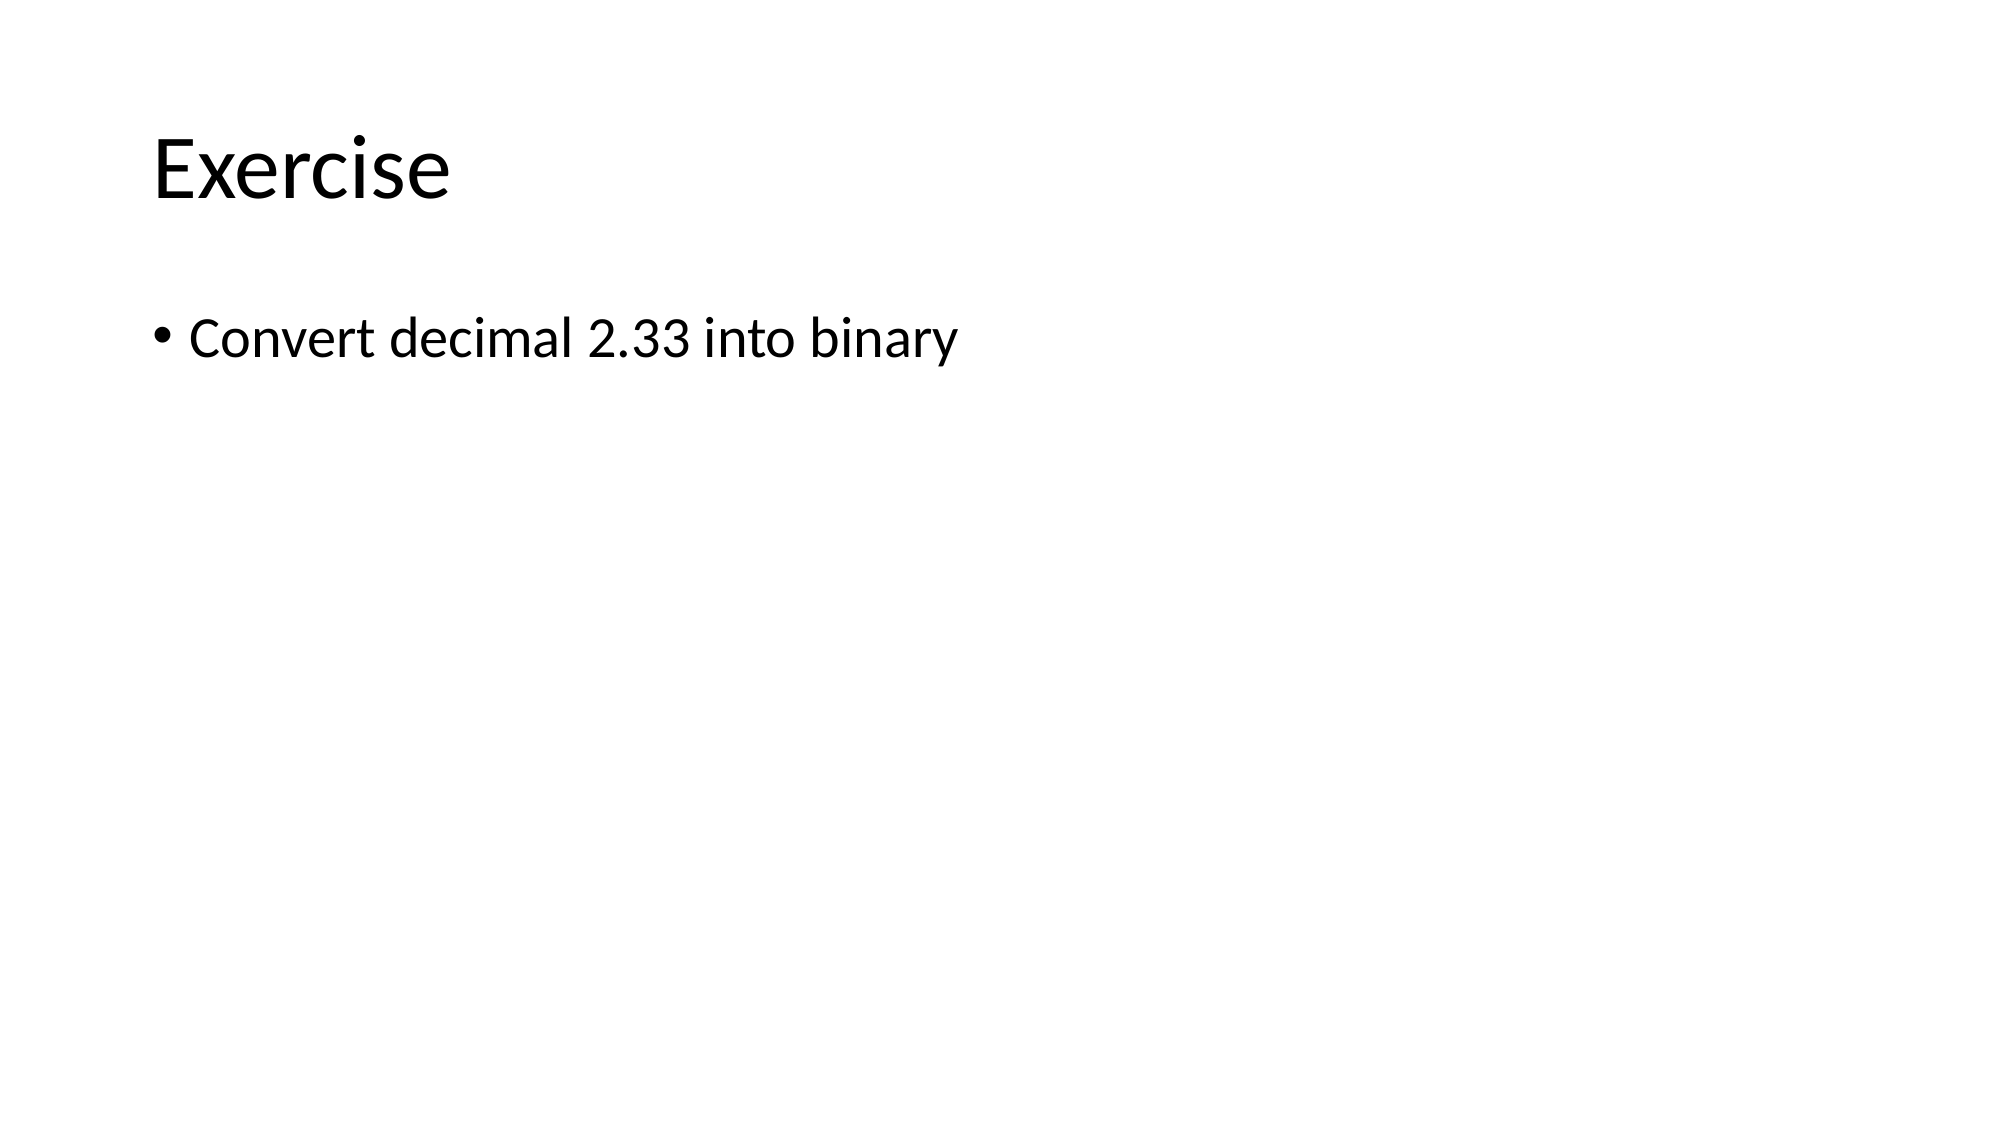

# Exercise
Convert decimal 2.33 into binary